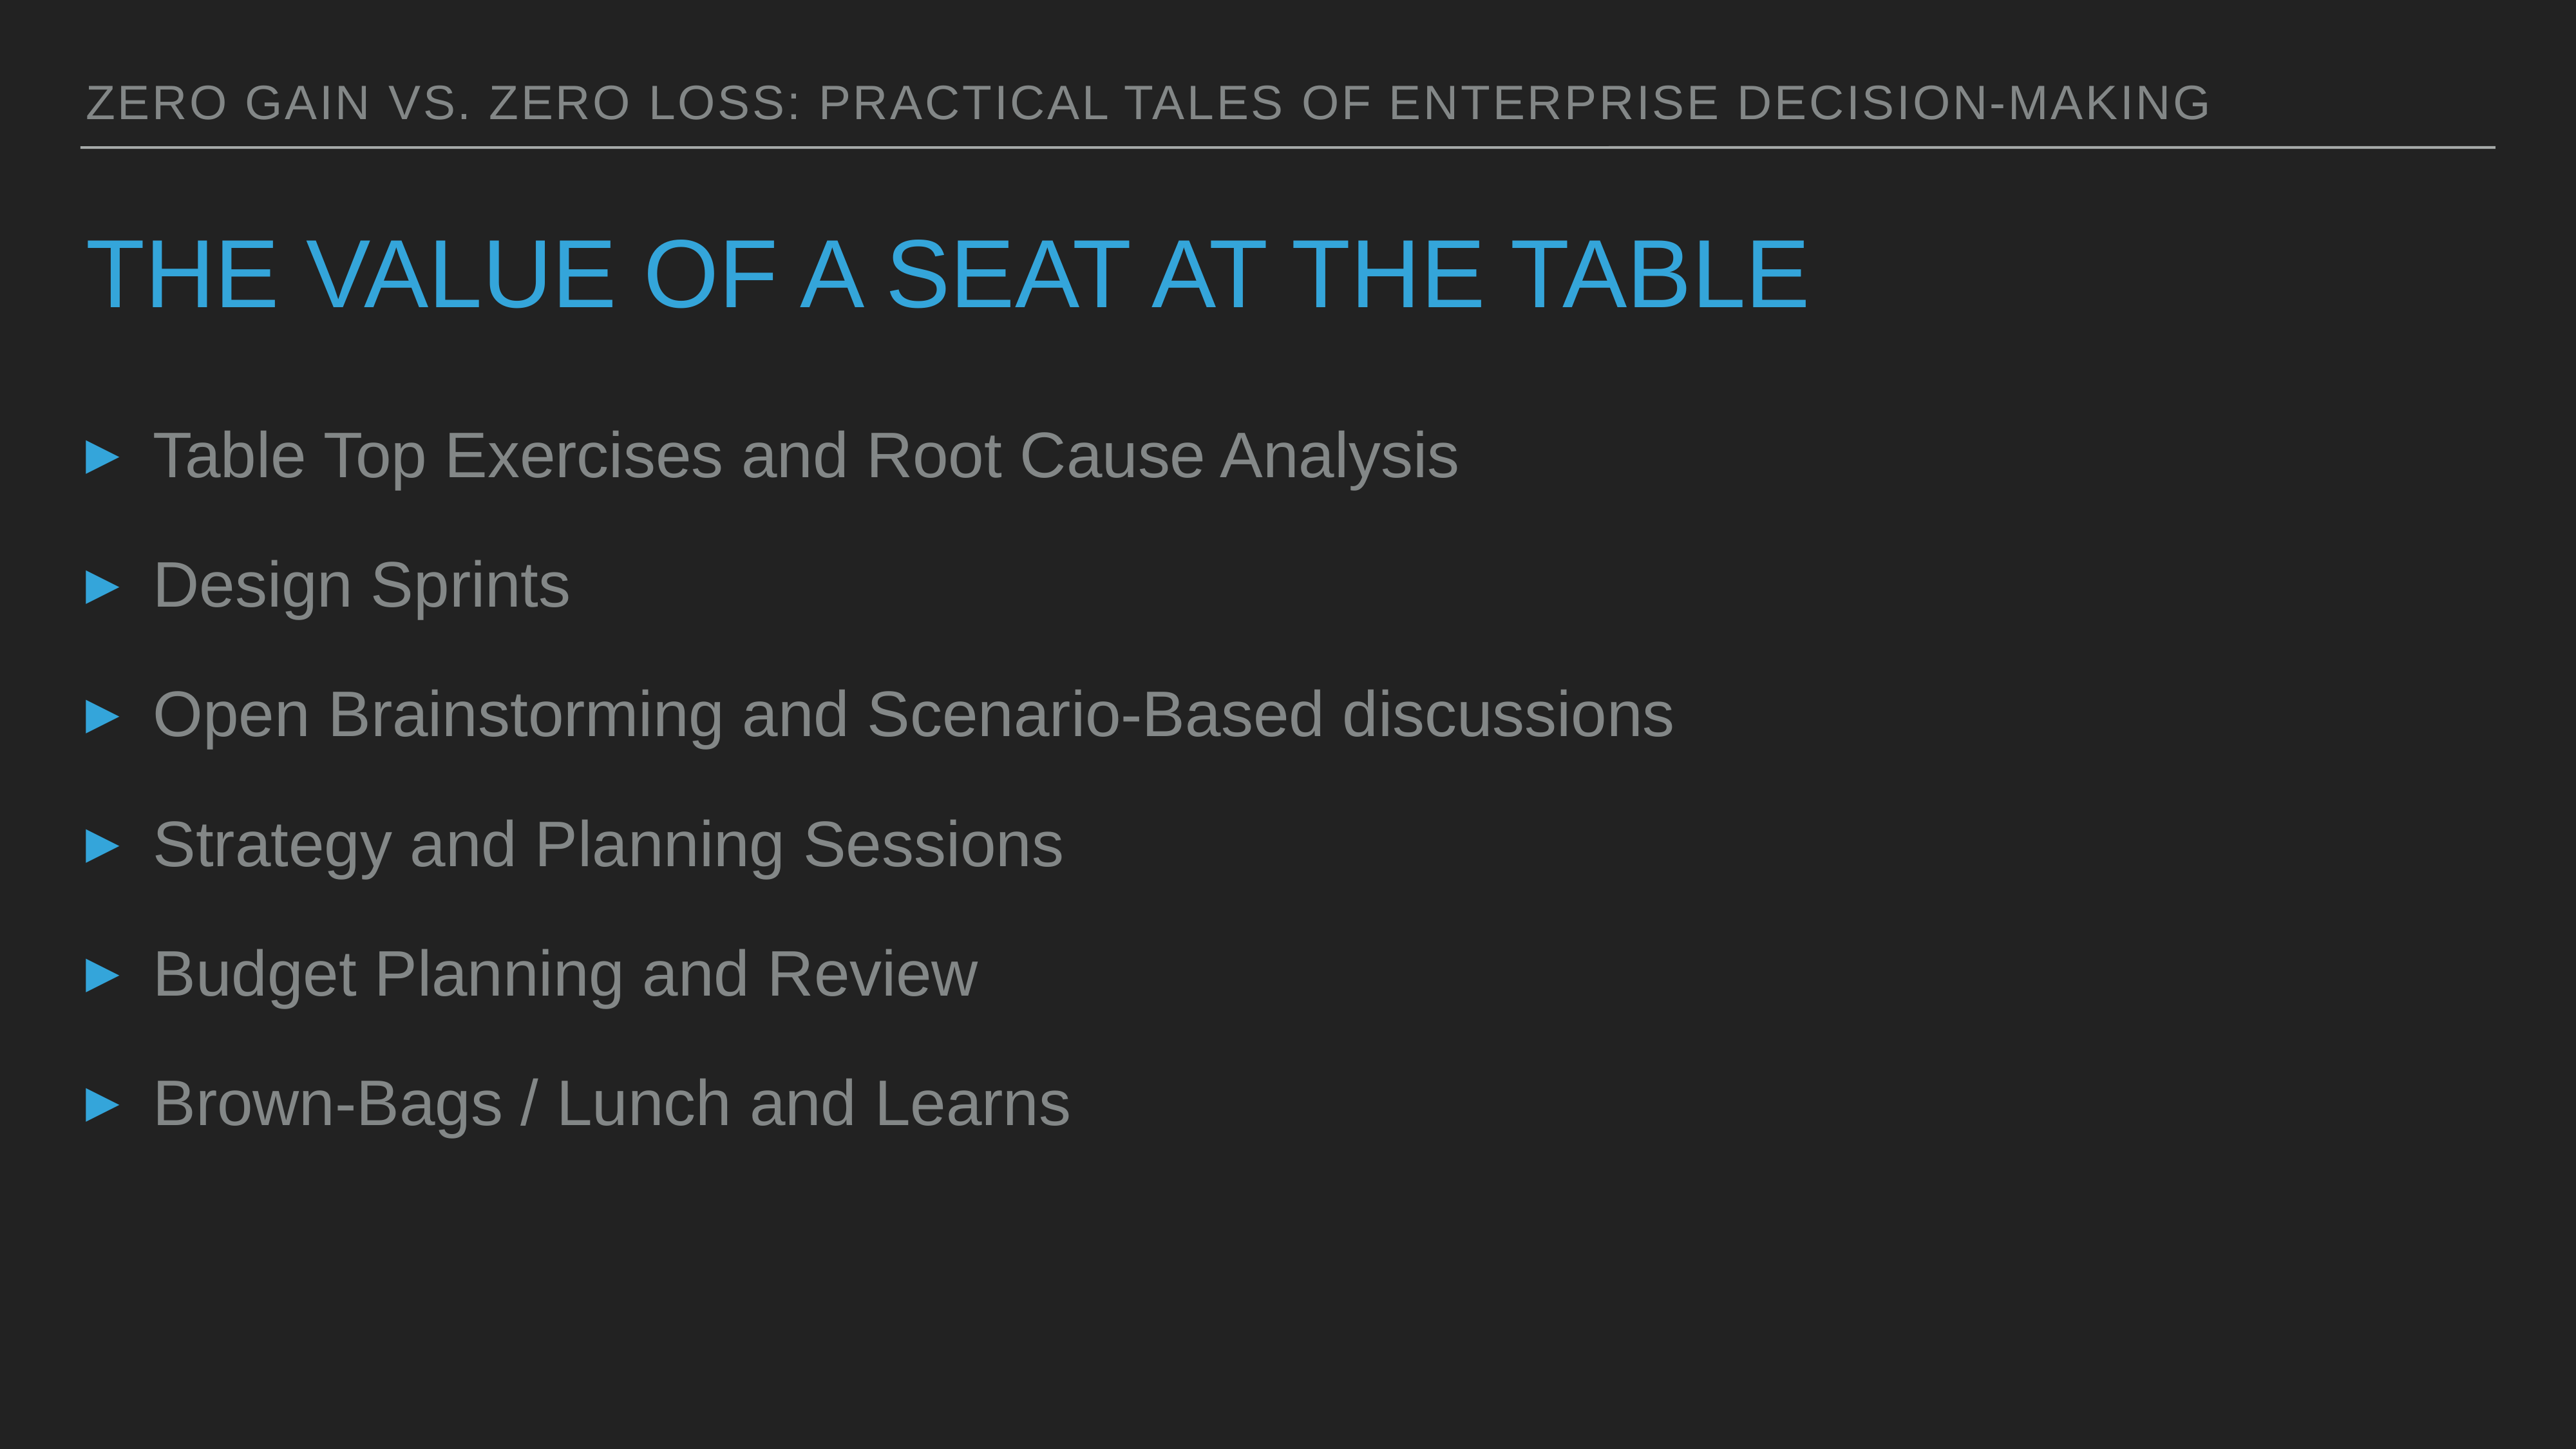

Zero Gain vs. Zero Loss: Practical Tales of Enterprise Decision-MakinG
# THE VALUE OF A SEAT AT THE TABLE
Table Top Exercises and Root Cause Analysis
Design Sprints
Open Brainstorming and Scenario-Based discussions
Strategy and Planning Sessions
Budget Planning and Review
Brown-Bags / Lunch and Learns